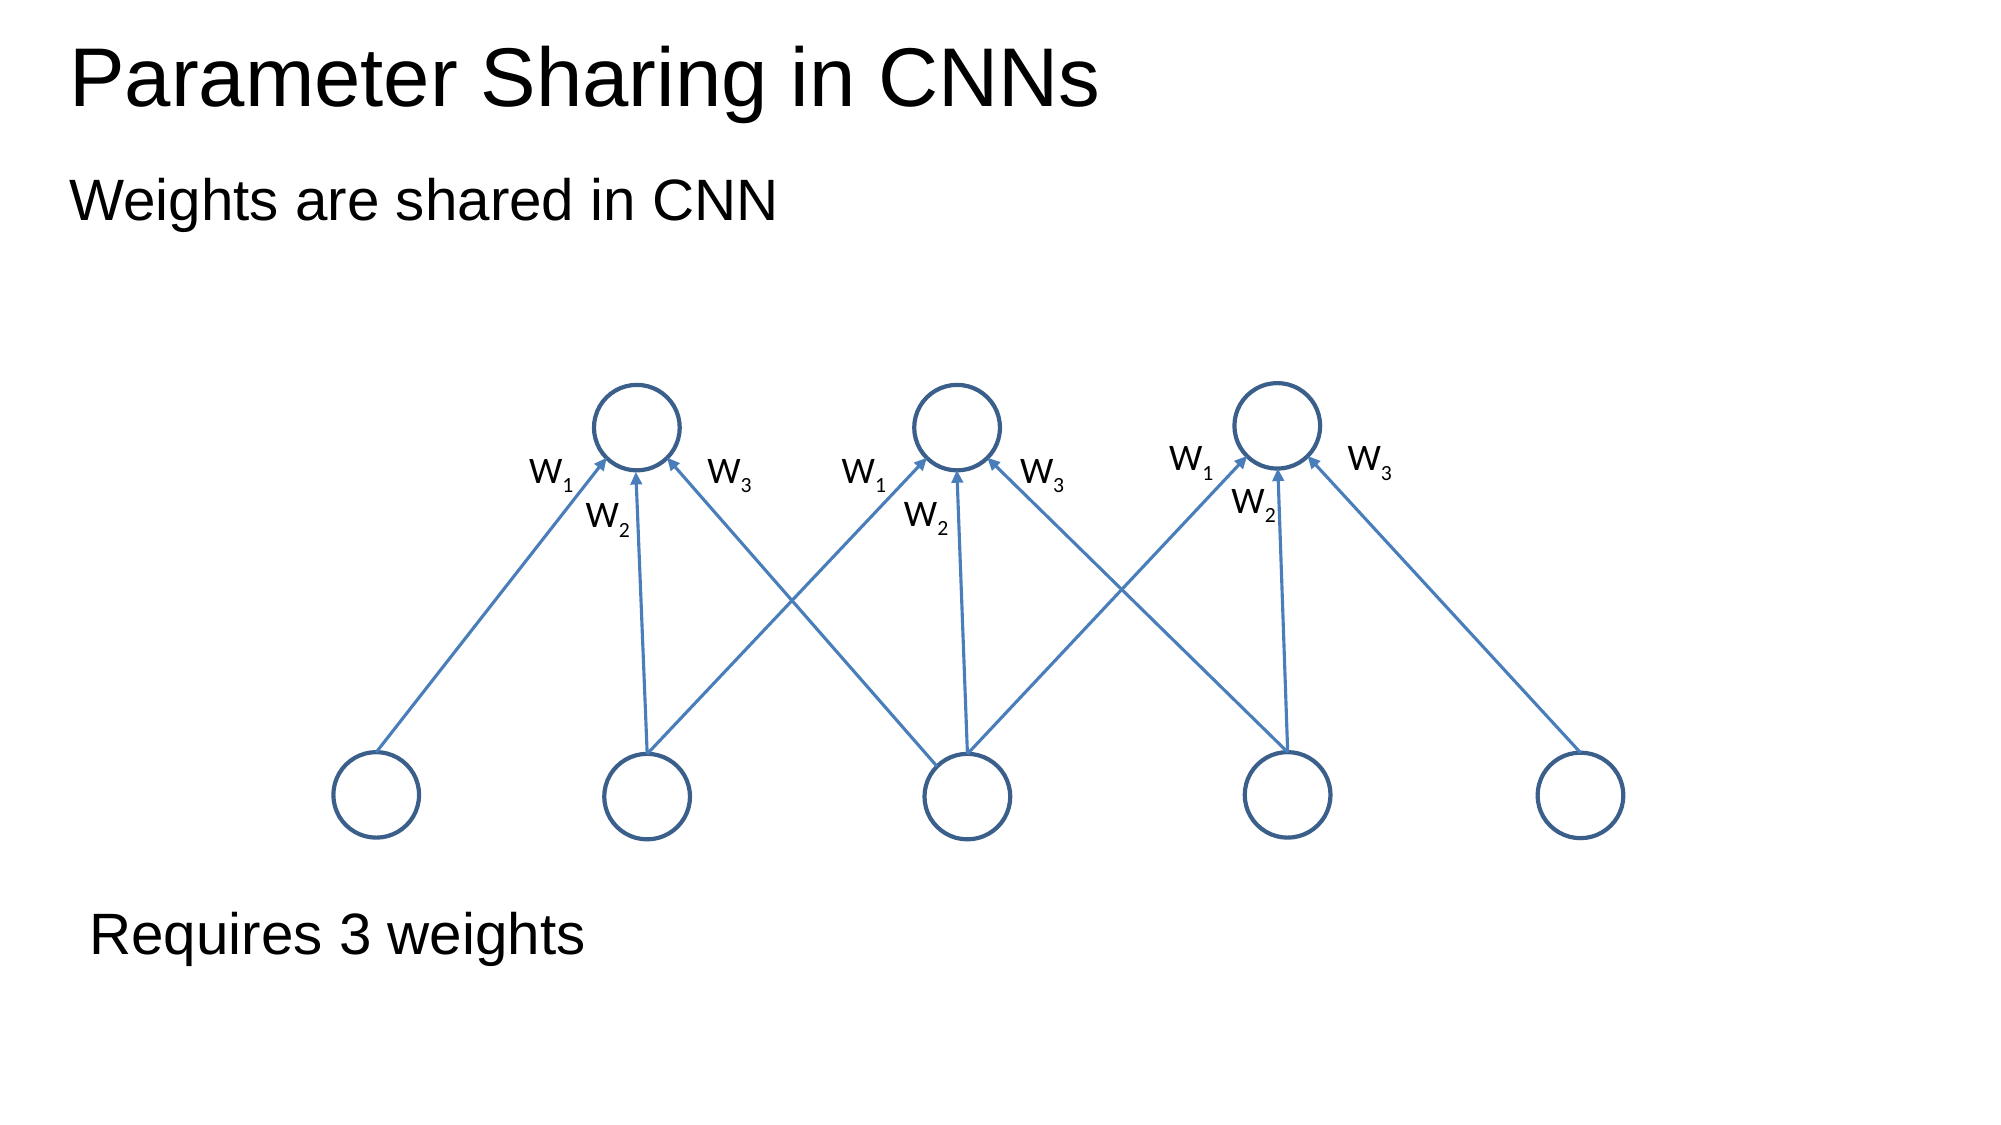

# Parameter Sharing in CNNs
Weights are shared in CNN

W1
W3
W1
W3
W1
W3
W2
W2
W2

Requires 3 weights